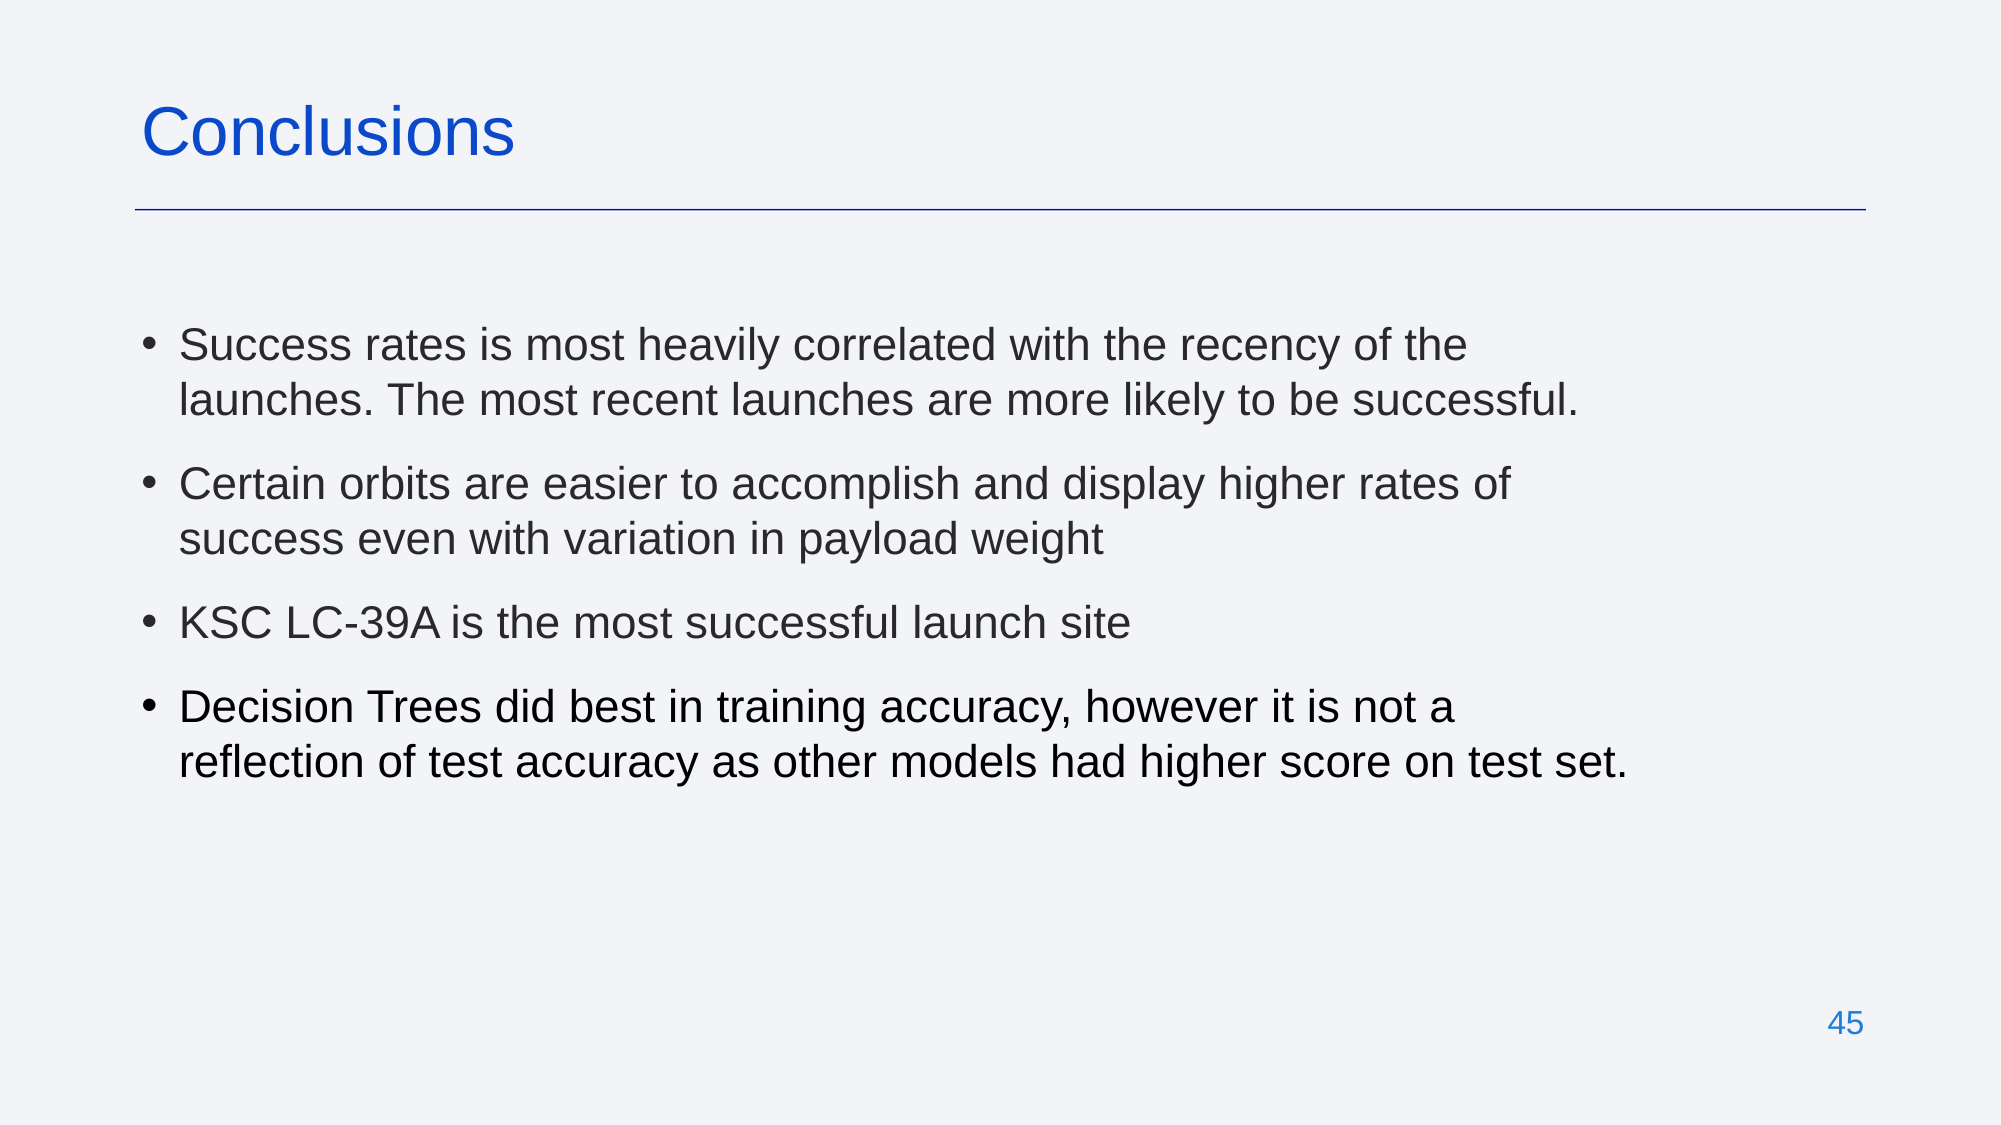

Conclusions
Success rates is most heavily correlated with the recency of the launches. The most recent launches are more likely to be successful.
Certain orbits are easier to accomplish and display higher rates of success even with variation in payload weight
KSC LC-39A is the most successful launch site
Decision Trees did best in training accuracy, however it is not a reflection of test accuracy as other models had higher score on test set.

45